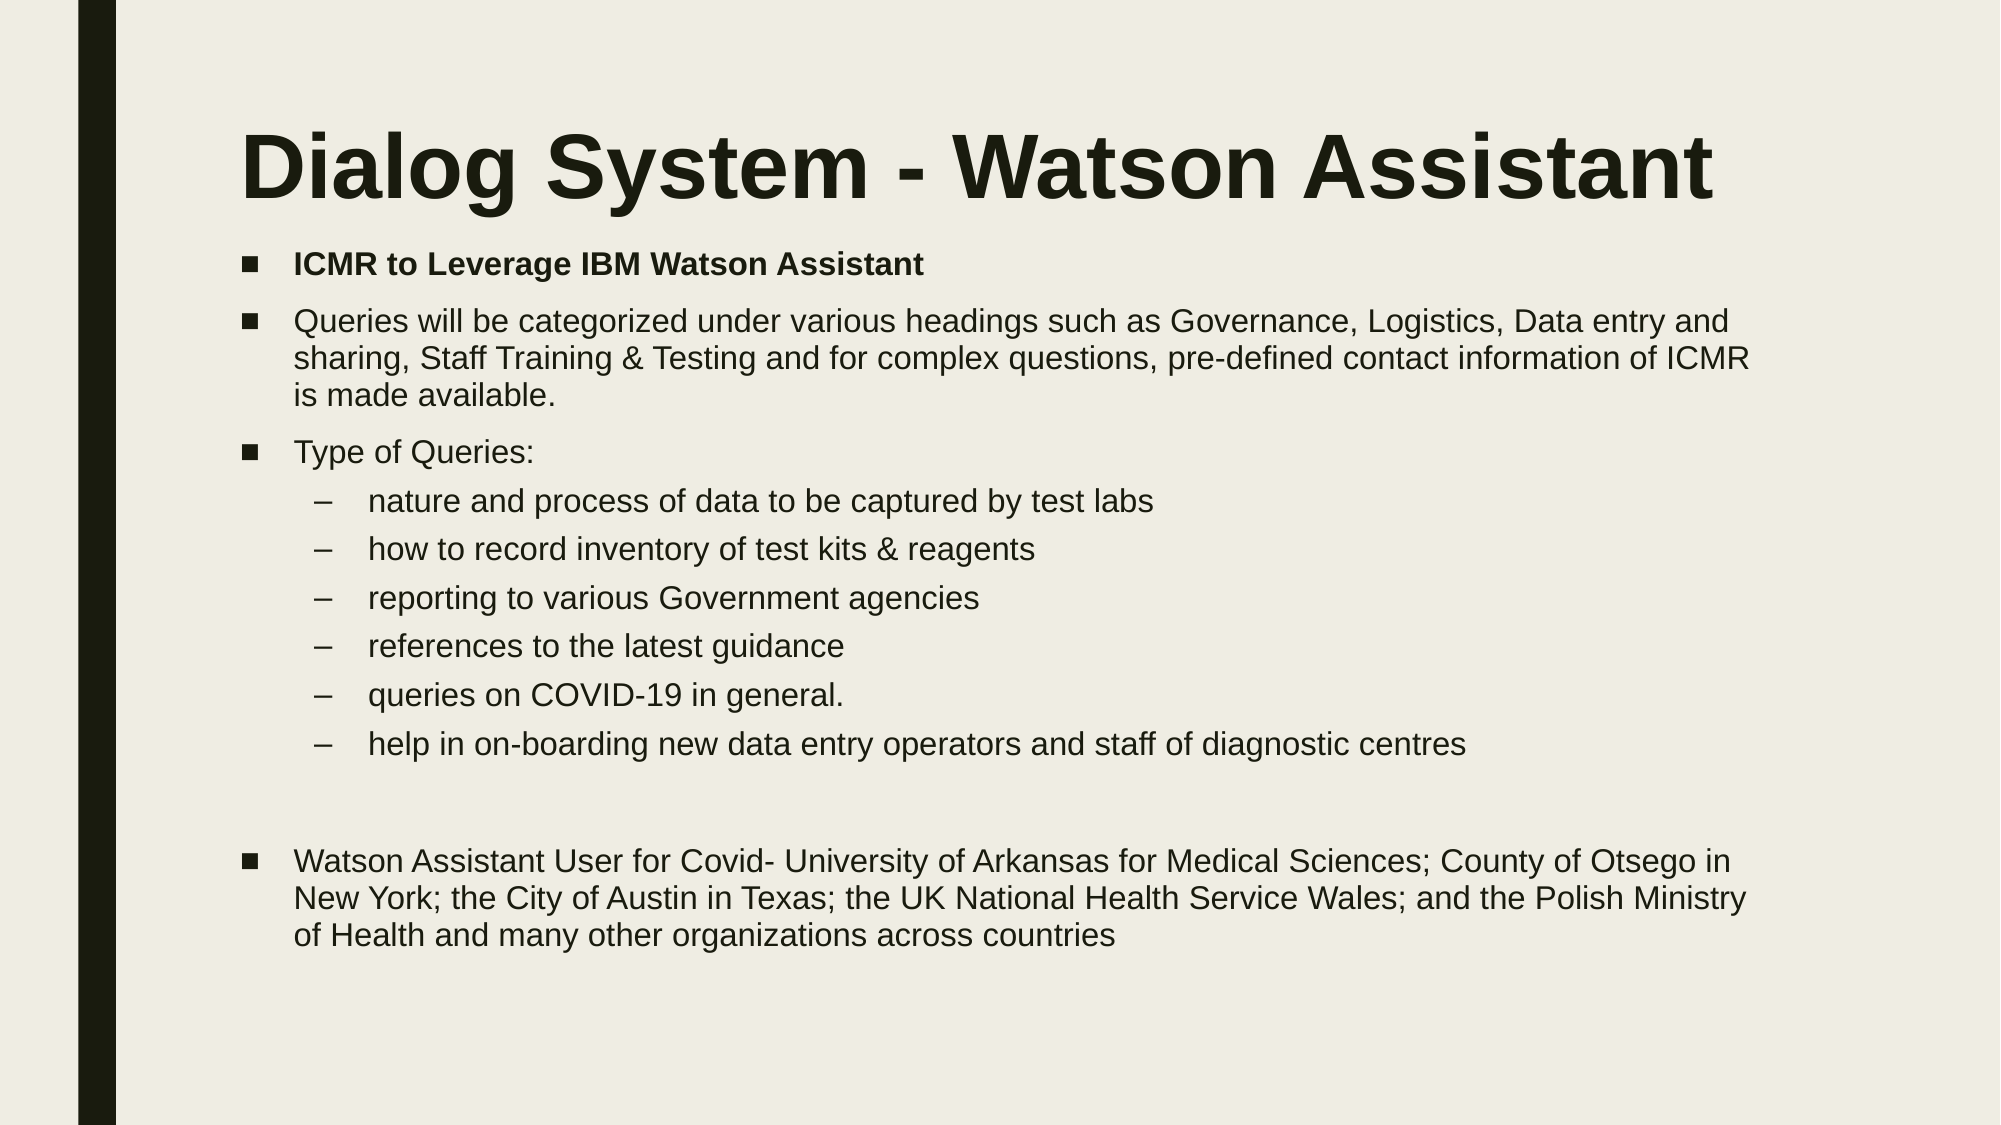

# Dialog System - Watson Assistant
ICMR to Leverage IBM Watson Assistant
Queries will be categorized under various headings such as Governance, Logistics, Data entry and sharing, Staff Training & Testing and for complex questions, pre-defined contact information of ICMR is made available.
Type of Queries:
nature and process of data to be captured by test labs
how to record inventory of test kits & reagents
reporting to various Government agencies
references to the latest guidance
queries on COVID-19 in general.
help in on-boarding new data entry operators and staff of diagnostic centres

Watson Assistant User for Covid- University of Arkansas for Medical Sciences; County of Otsego in New York; the City of Austin in Texas; the UK National Health Service Wales; and the Polish Ministry of Health and many other organizations across countries